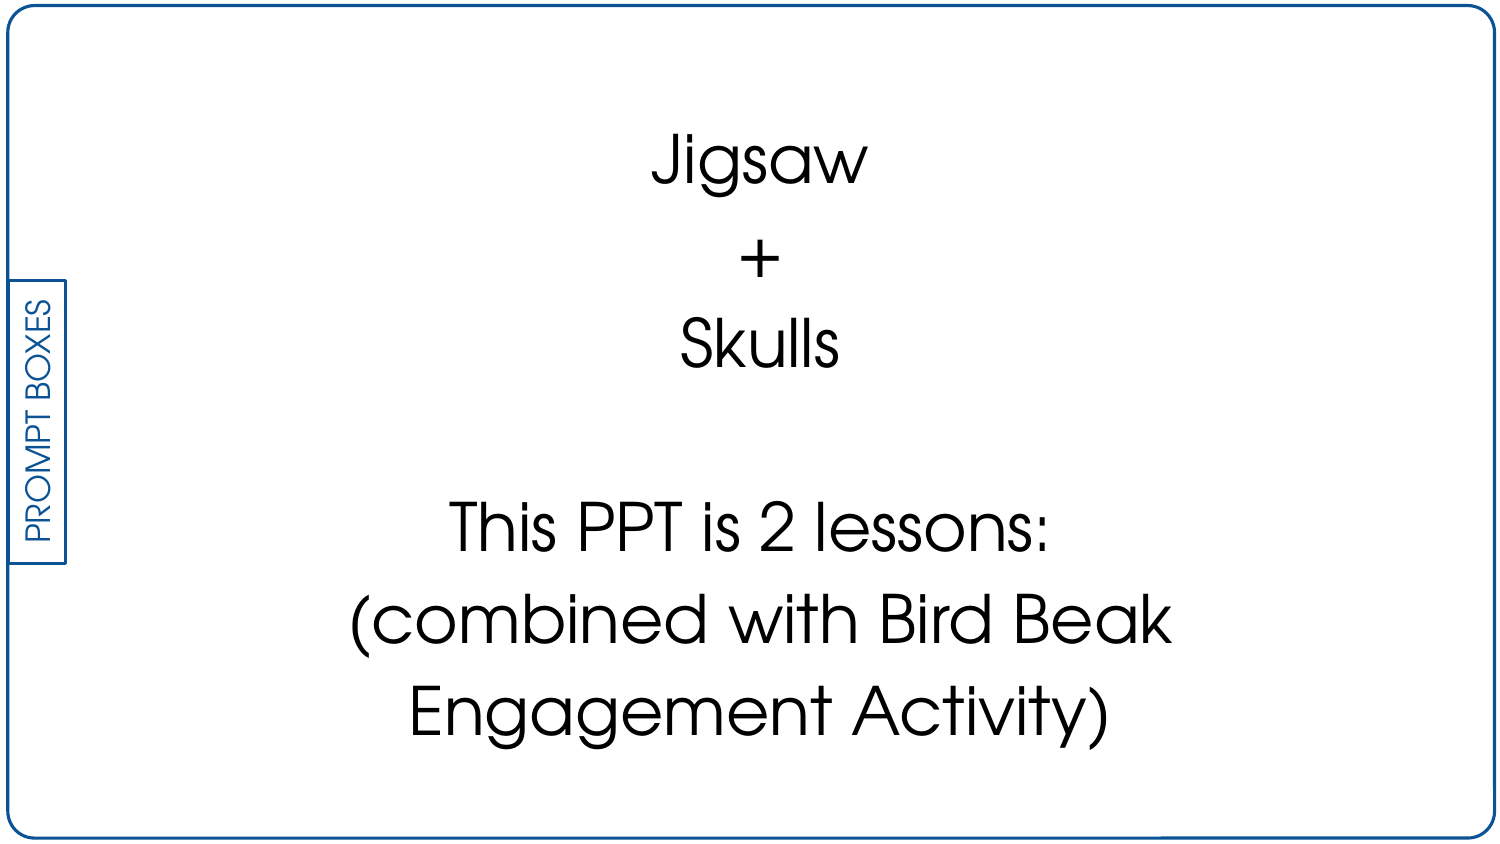

Jigsaw
+
Skulls

This PPT is 2 lessons:
(combined with Bird Beak Engagement Activity)